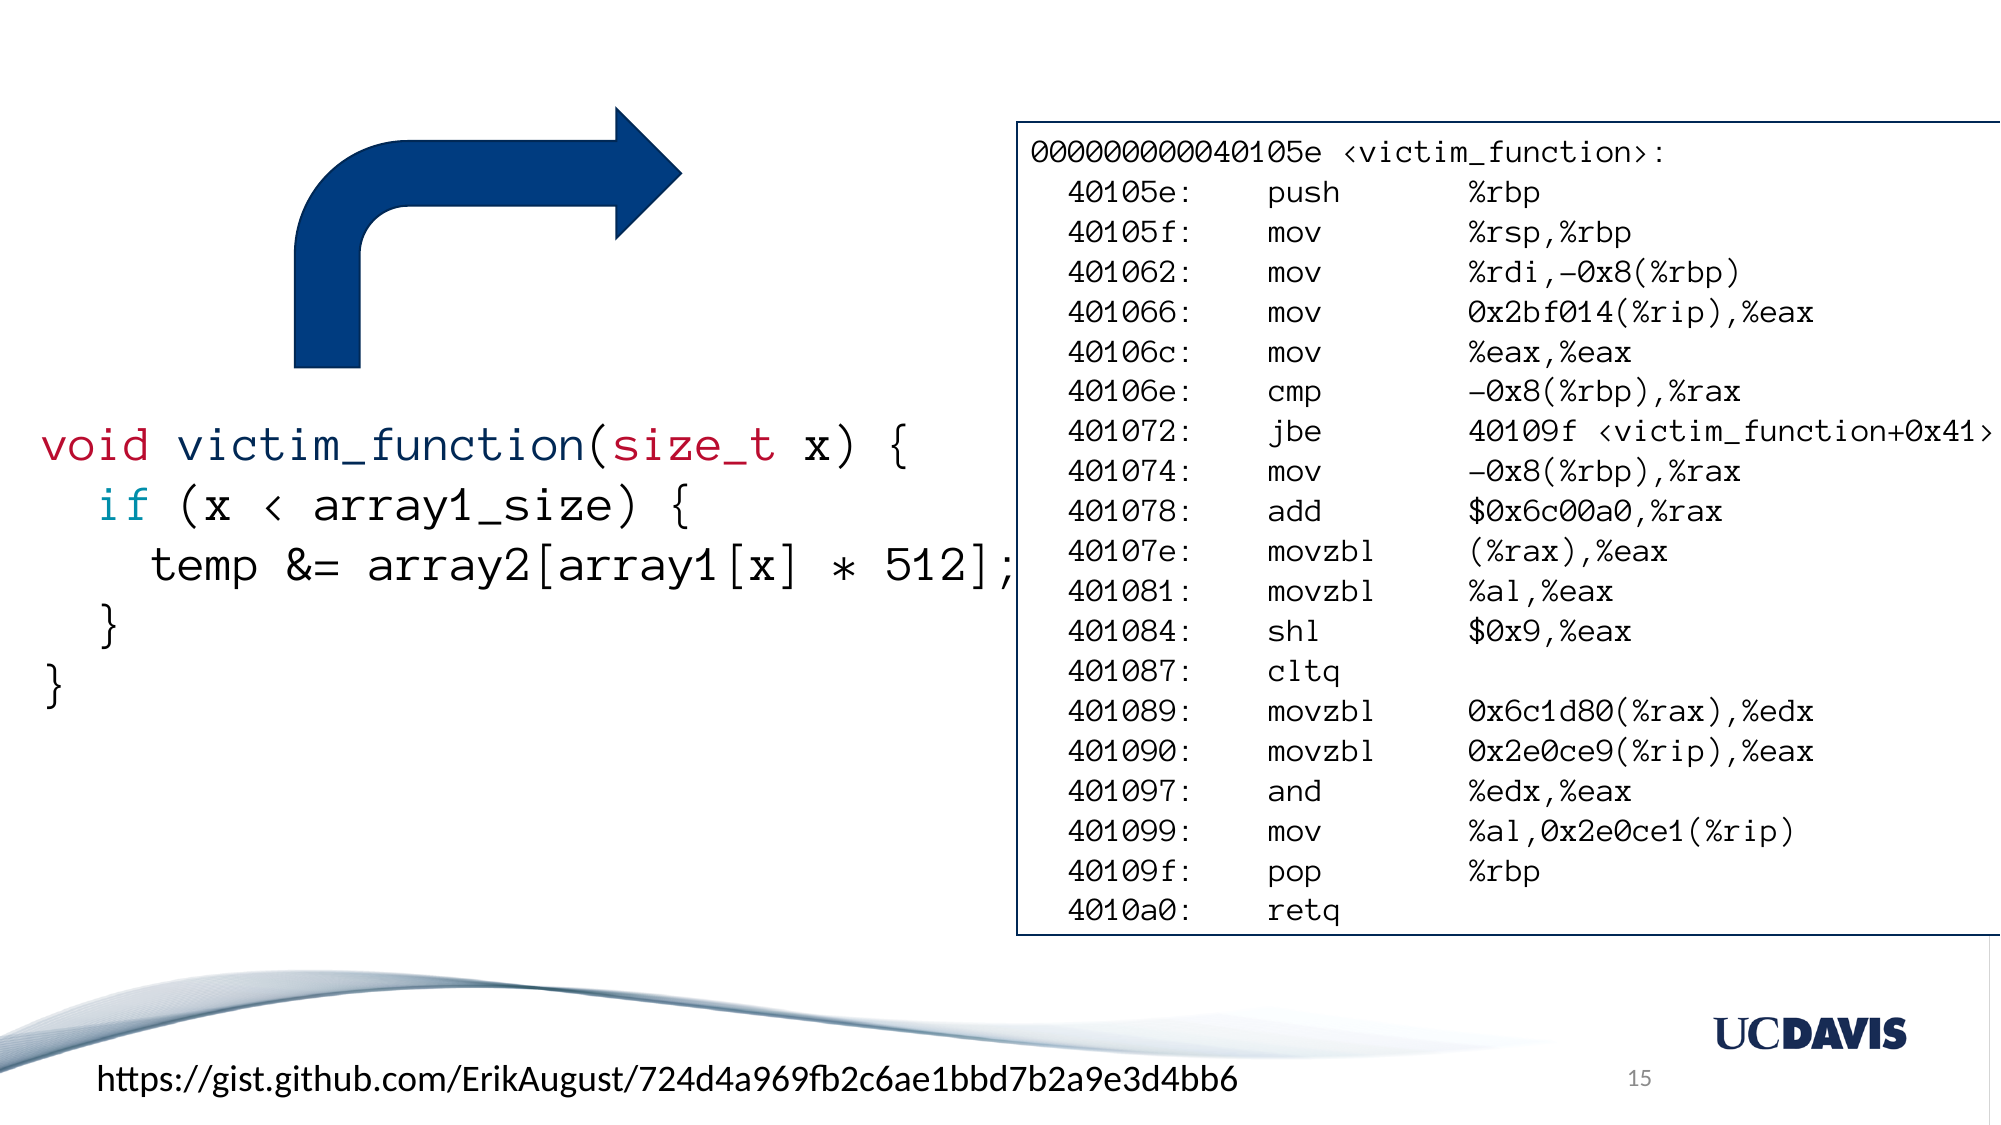

000000000040105e <victim_function>:
  40105e:    push       %rbp
  40105f:    mov        %rsp,%rbp
  401062:    mov        %rdi,-0x8(%rbp)
  401066:    mov        0x2bf014(%rip),%eax
  40106c:    mov        %eax,%eax
  40106e:    cmp        -0x8(%rbp),%rax
  401072:    jbe        40109f <victim_function+0x41>
  401074:    mov        -0x8(%rbp),%rax
  401078:    add        $0x6c00a0,%rax
  40107e:    movzbl     (%rax),%eax
  401081:    movzbl     %al,%eax
  401084:    shl        $0x9,%eax
  401087:    cltq
  401089:    movzbl     0x6c1d80(%rax),%edx
  401090:    movzbl     0x2e0ce9(%rip),%eax
  401097:    and        %edx,%eax
  401099:    mov        %al,0x2e0ce1(%rip)
  40109f:    pop        %rbp
  4010a0:    retq
void victim_function(size_t x) {
  if (x < array1_size) {
    temp &= array2[array1[x] * 512];
  }
}
https://gist.github.com/ErikAugust/724d4a969fb2c6ae1bbd7b2a9e3d4bb6
15